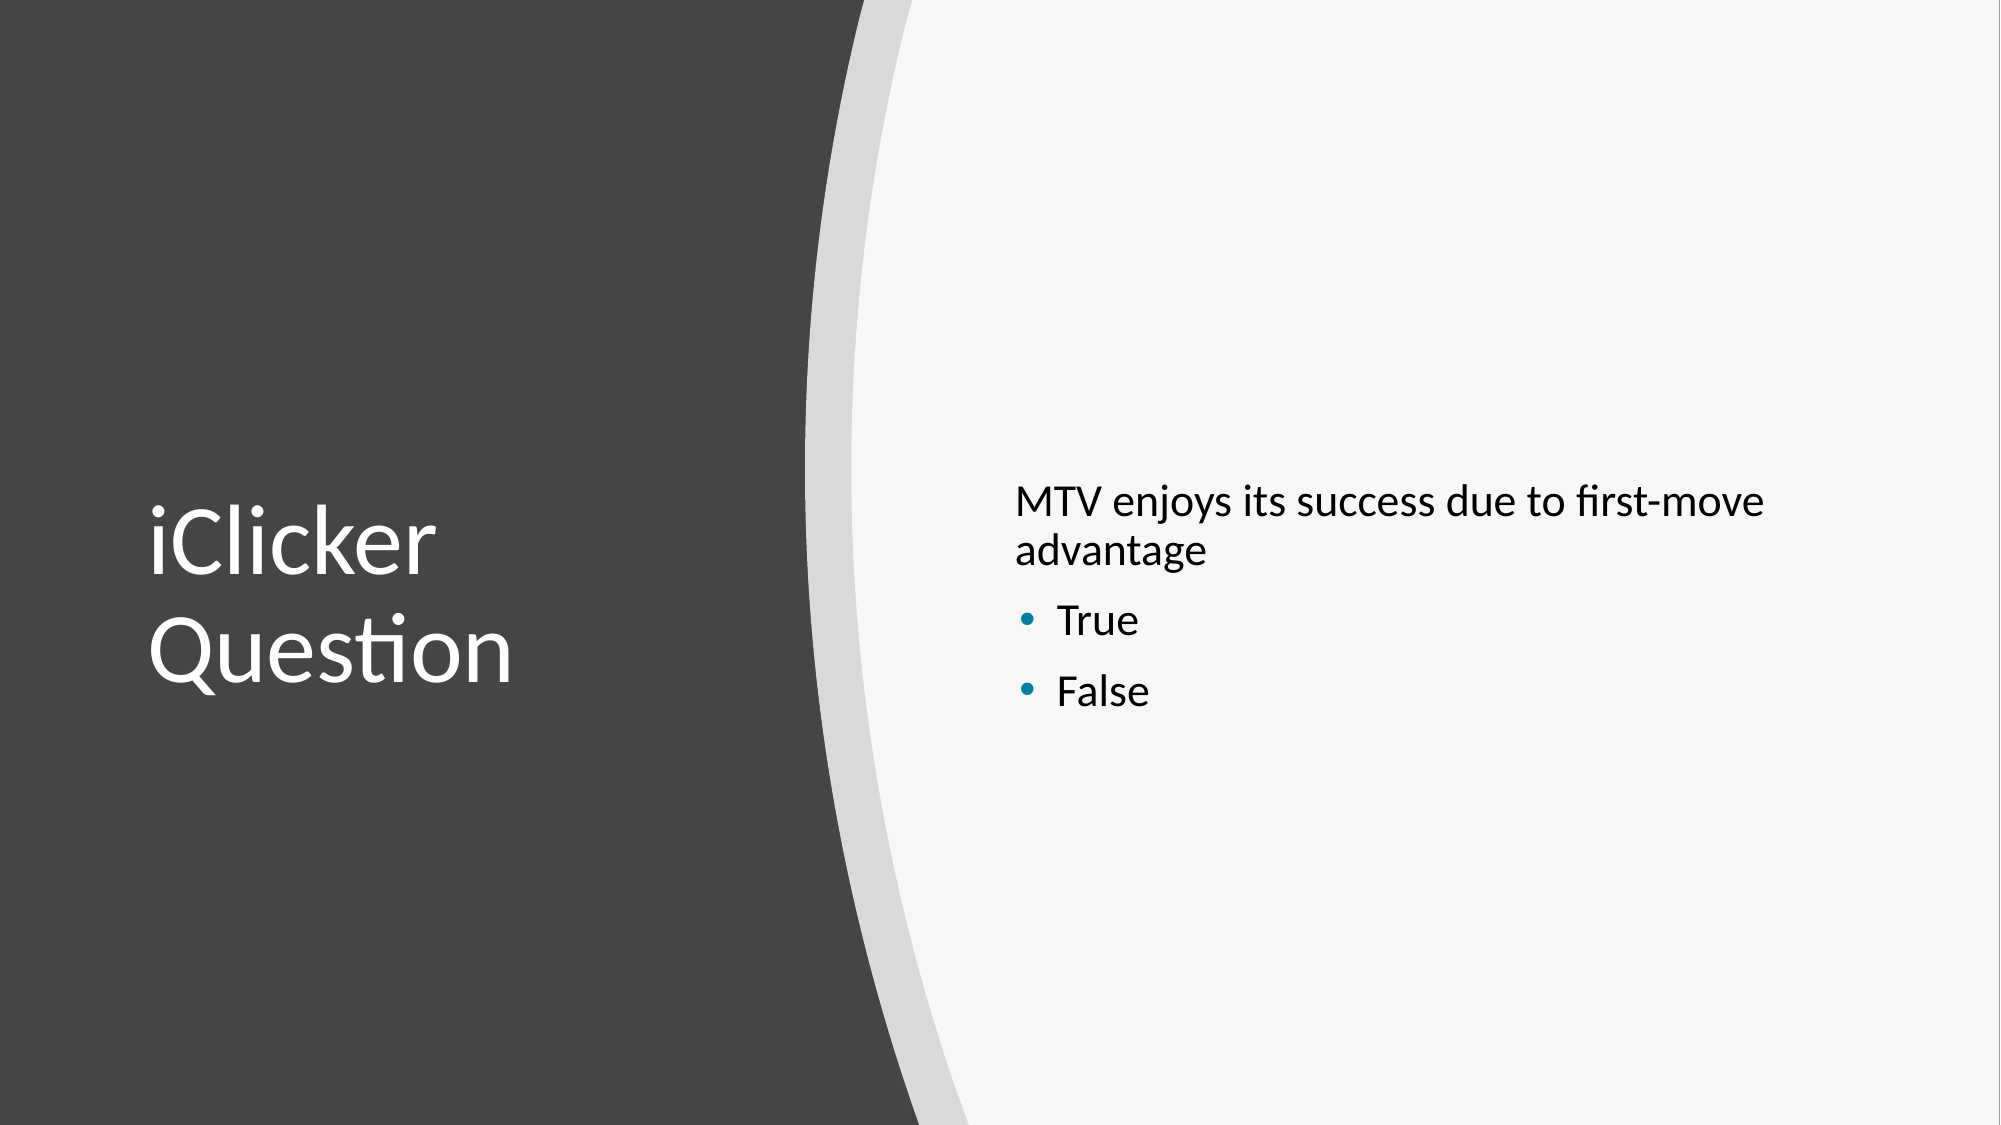

MTV enjoys its success due to first-move advantage
True
False
# iClicker Question